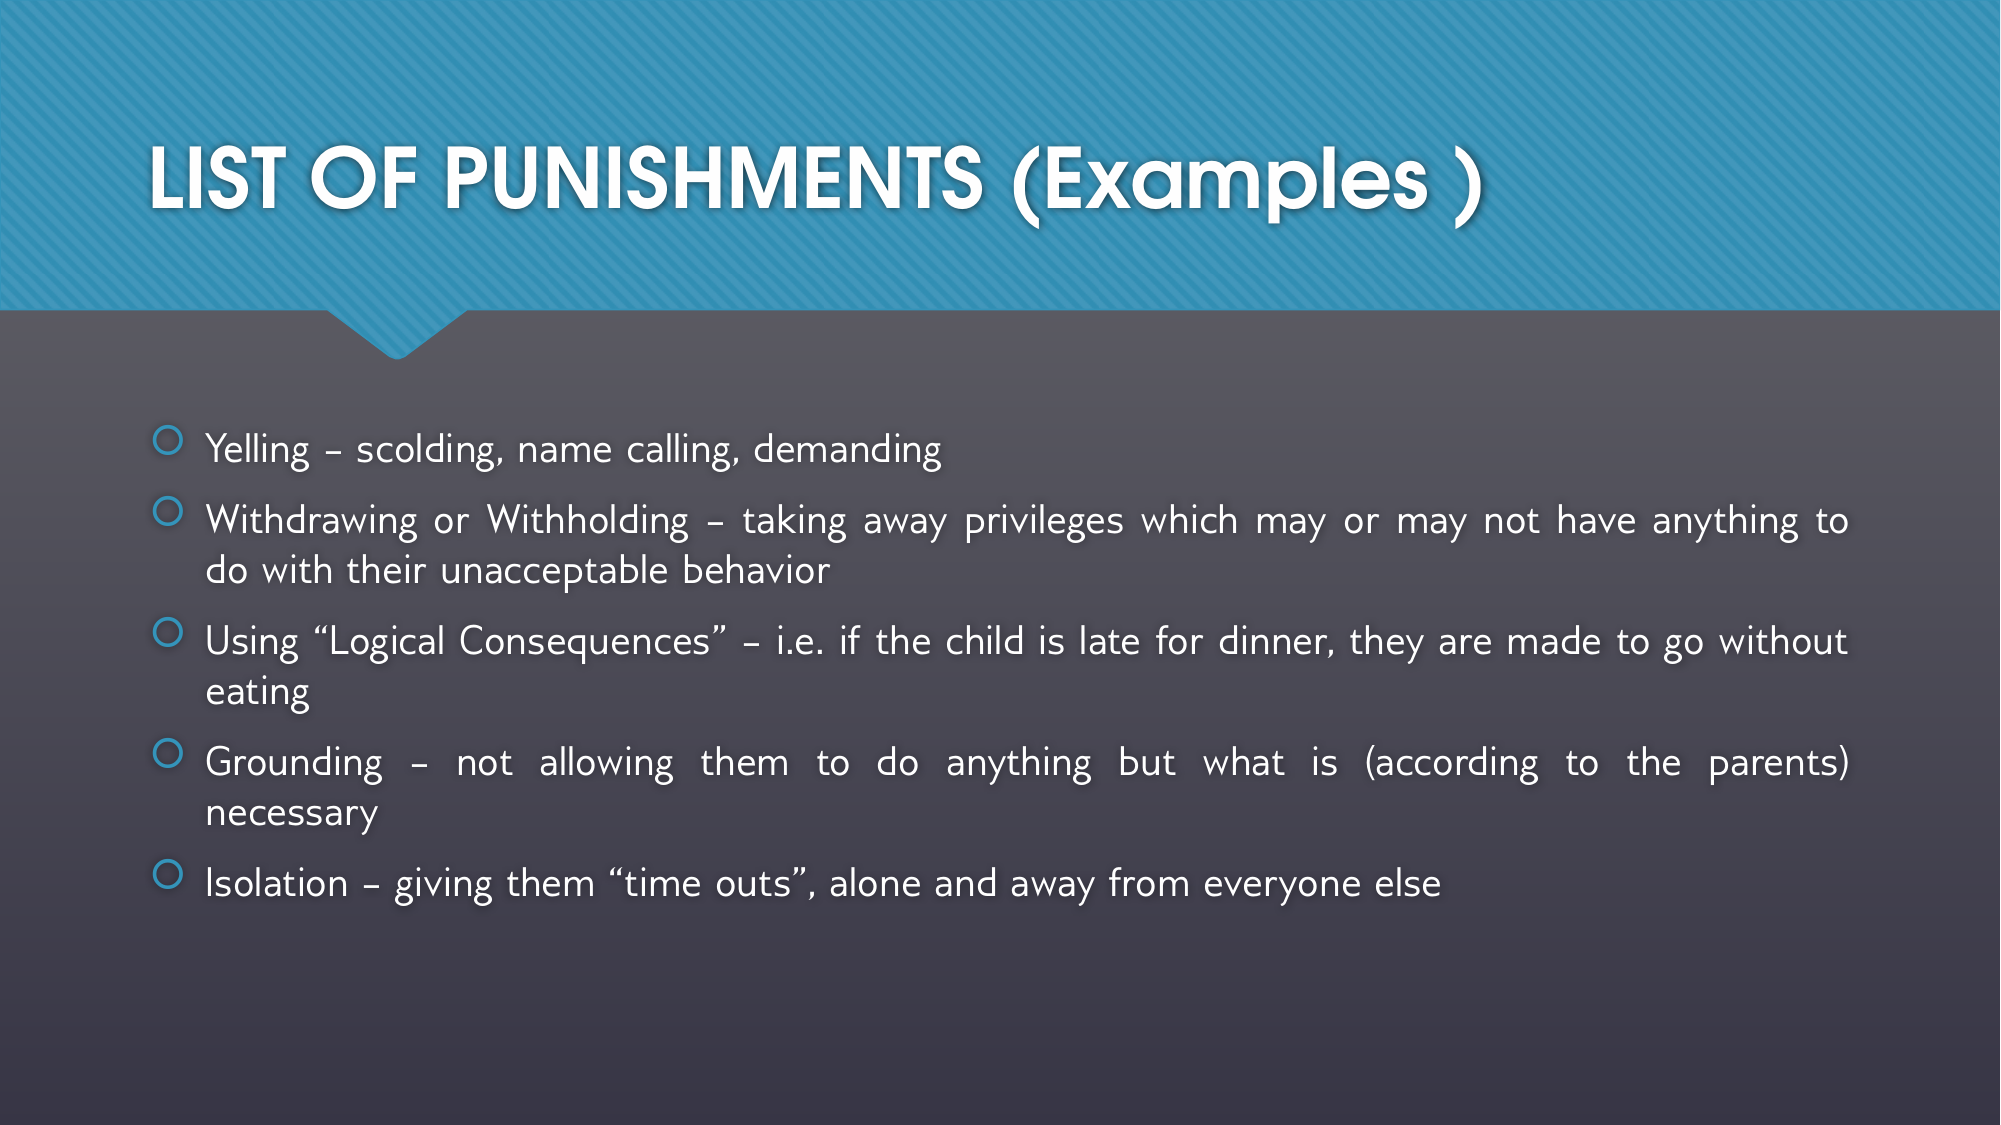

# LIST OF PUNISHMENTS (Examples )
Yelling – scolding, name calling, demanding
Withdrawing or Withholding – taking away privileges which may or may not have anything to do with their unacceptable behavior
Using “Logical Consequences” – i.e. if the child is late for dinner, they are made to go without eating
Grounding – not allowing them to do anything but what is (according to the parents) necessary
Isolation – giving them “time outs”, alone and away from everyone else